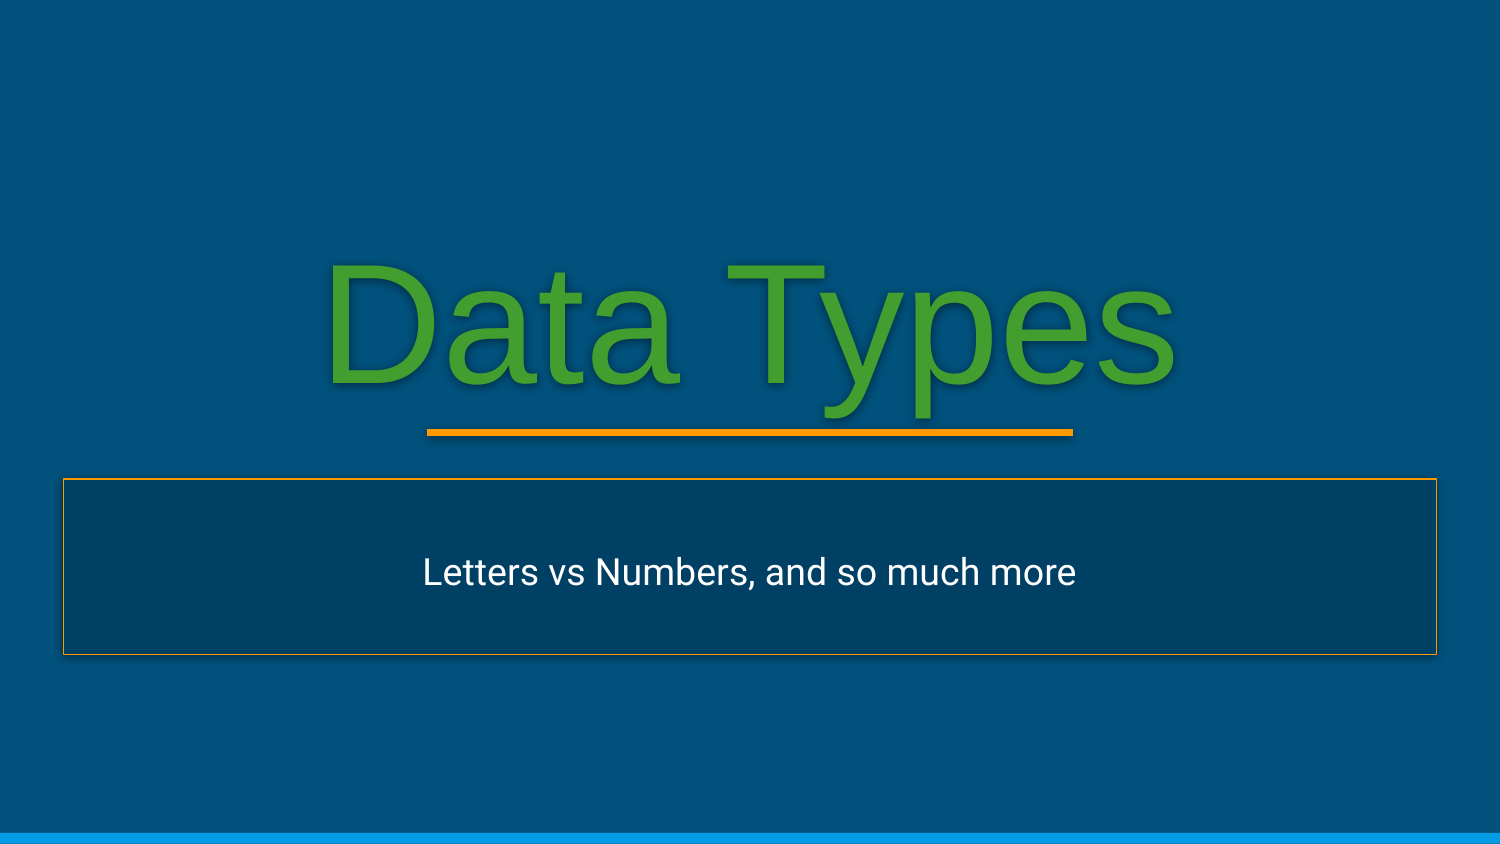

# Data Types
Letters vs Numbers, and so much more